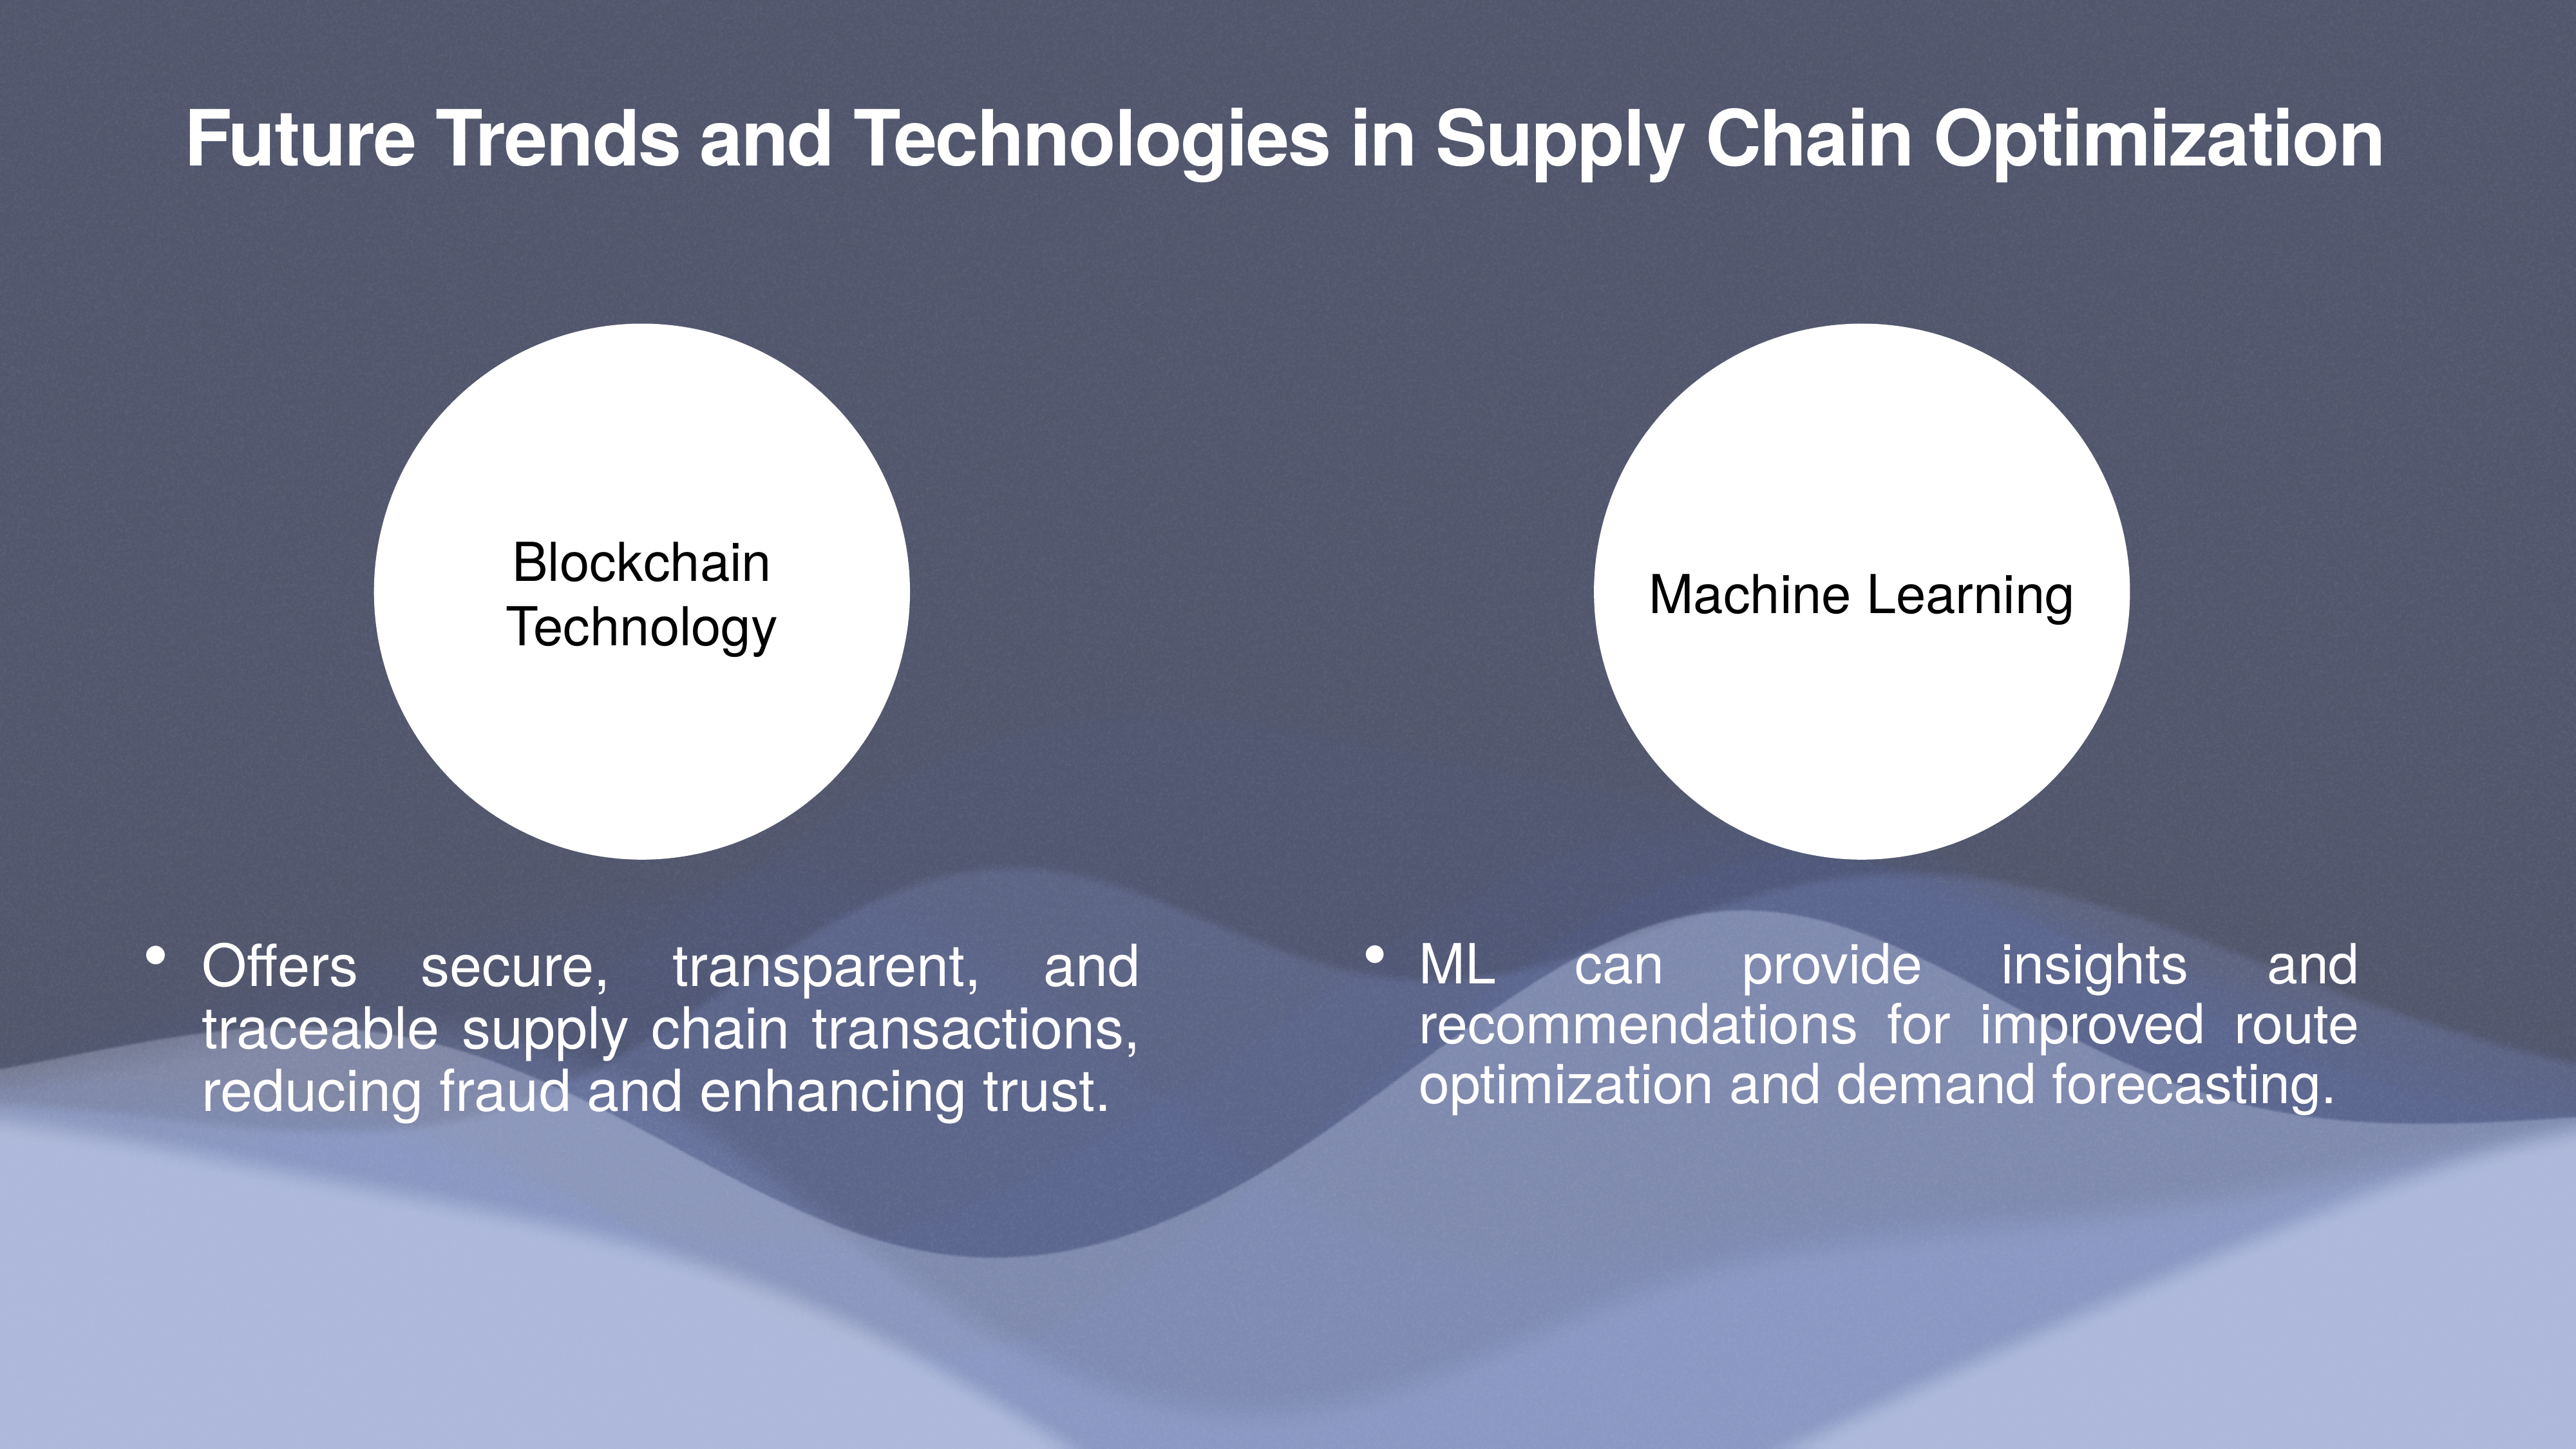

# Future Trends and Technologies in Supply Chain Optimization

Blockchain Technology

Machine Learning
Offers secure, transparent, and traceable supply chain transactions, reducing fraud and enhancing trust.
ML can provide insights and recommendations for improved route optimization and demand forecasting.